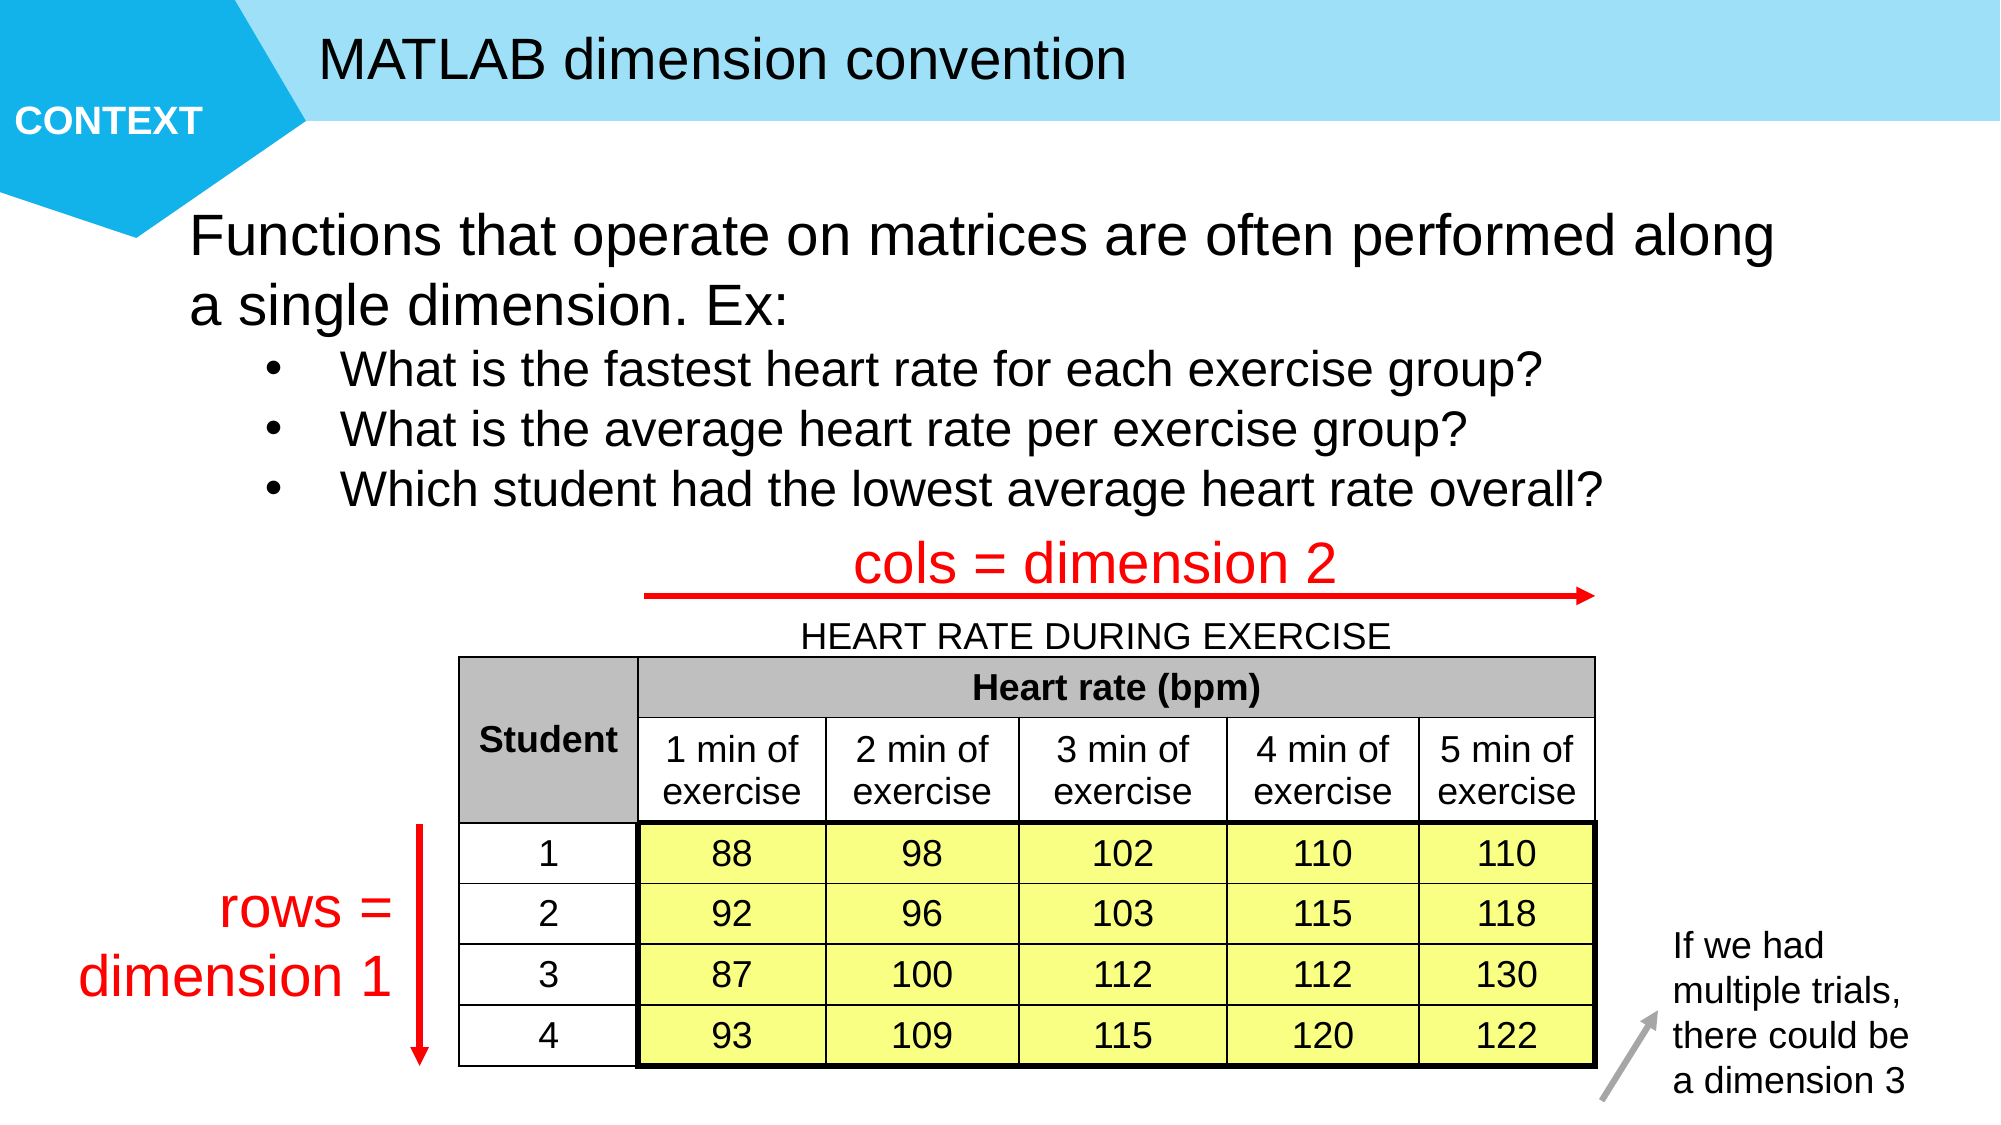

MATLAB dimension convention
Functions that operate on matrices are often performed along a single dimension. Ex:
What is the fastest heart rate for each exercise group?
What is the average heart rate per exercise group?
Which student had the lowest average heart rate overall?
1st

1st

2nd
cols = dimension 2
HEART RATE DURING EXERCISE
| Student | Heart rate (bpm) |  |  |  |  |
| --- | --- | --- | --- | --- | --- |
|  | 1 min of exercise | 2 min of exercise | 3 min of exercise | 4 min of exercise | 5 min of exercise |
| 1 | 88 | 98 | 102 | 110 | 110 |
| 2 | 92 | 96 | 103 | 115 | 118 |
| 3 | 87 | 100 | 112 | 112 | 130 |
| 4 | 93 | 109 | 115 | 120 | 122 |
rows = dimension 1
If we had multiple trials, there could be a dimension 3